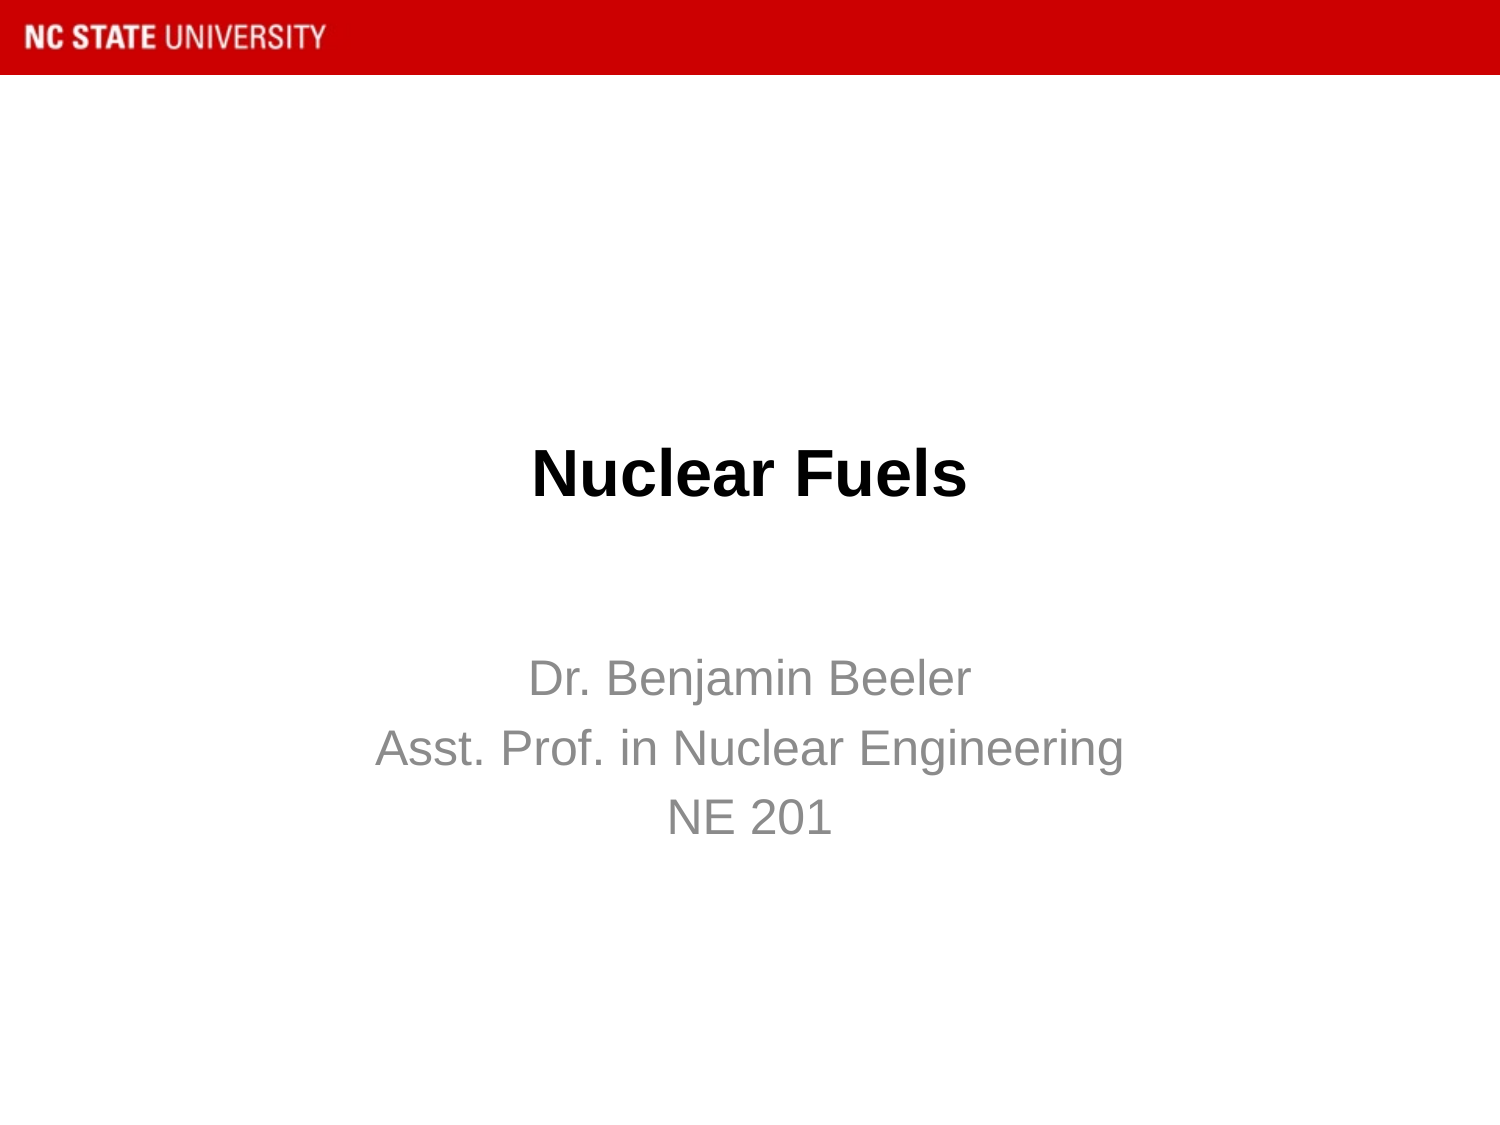

# Nuclear Fuels
Dr. Benjamin Beeler
Asst. Prof. in Nuclear Engineering
NE 201